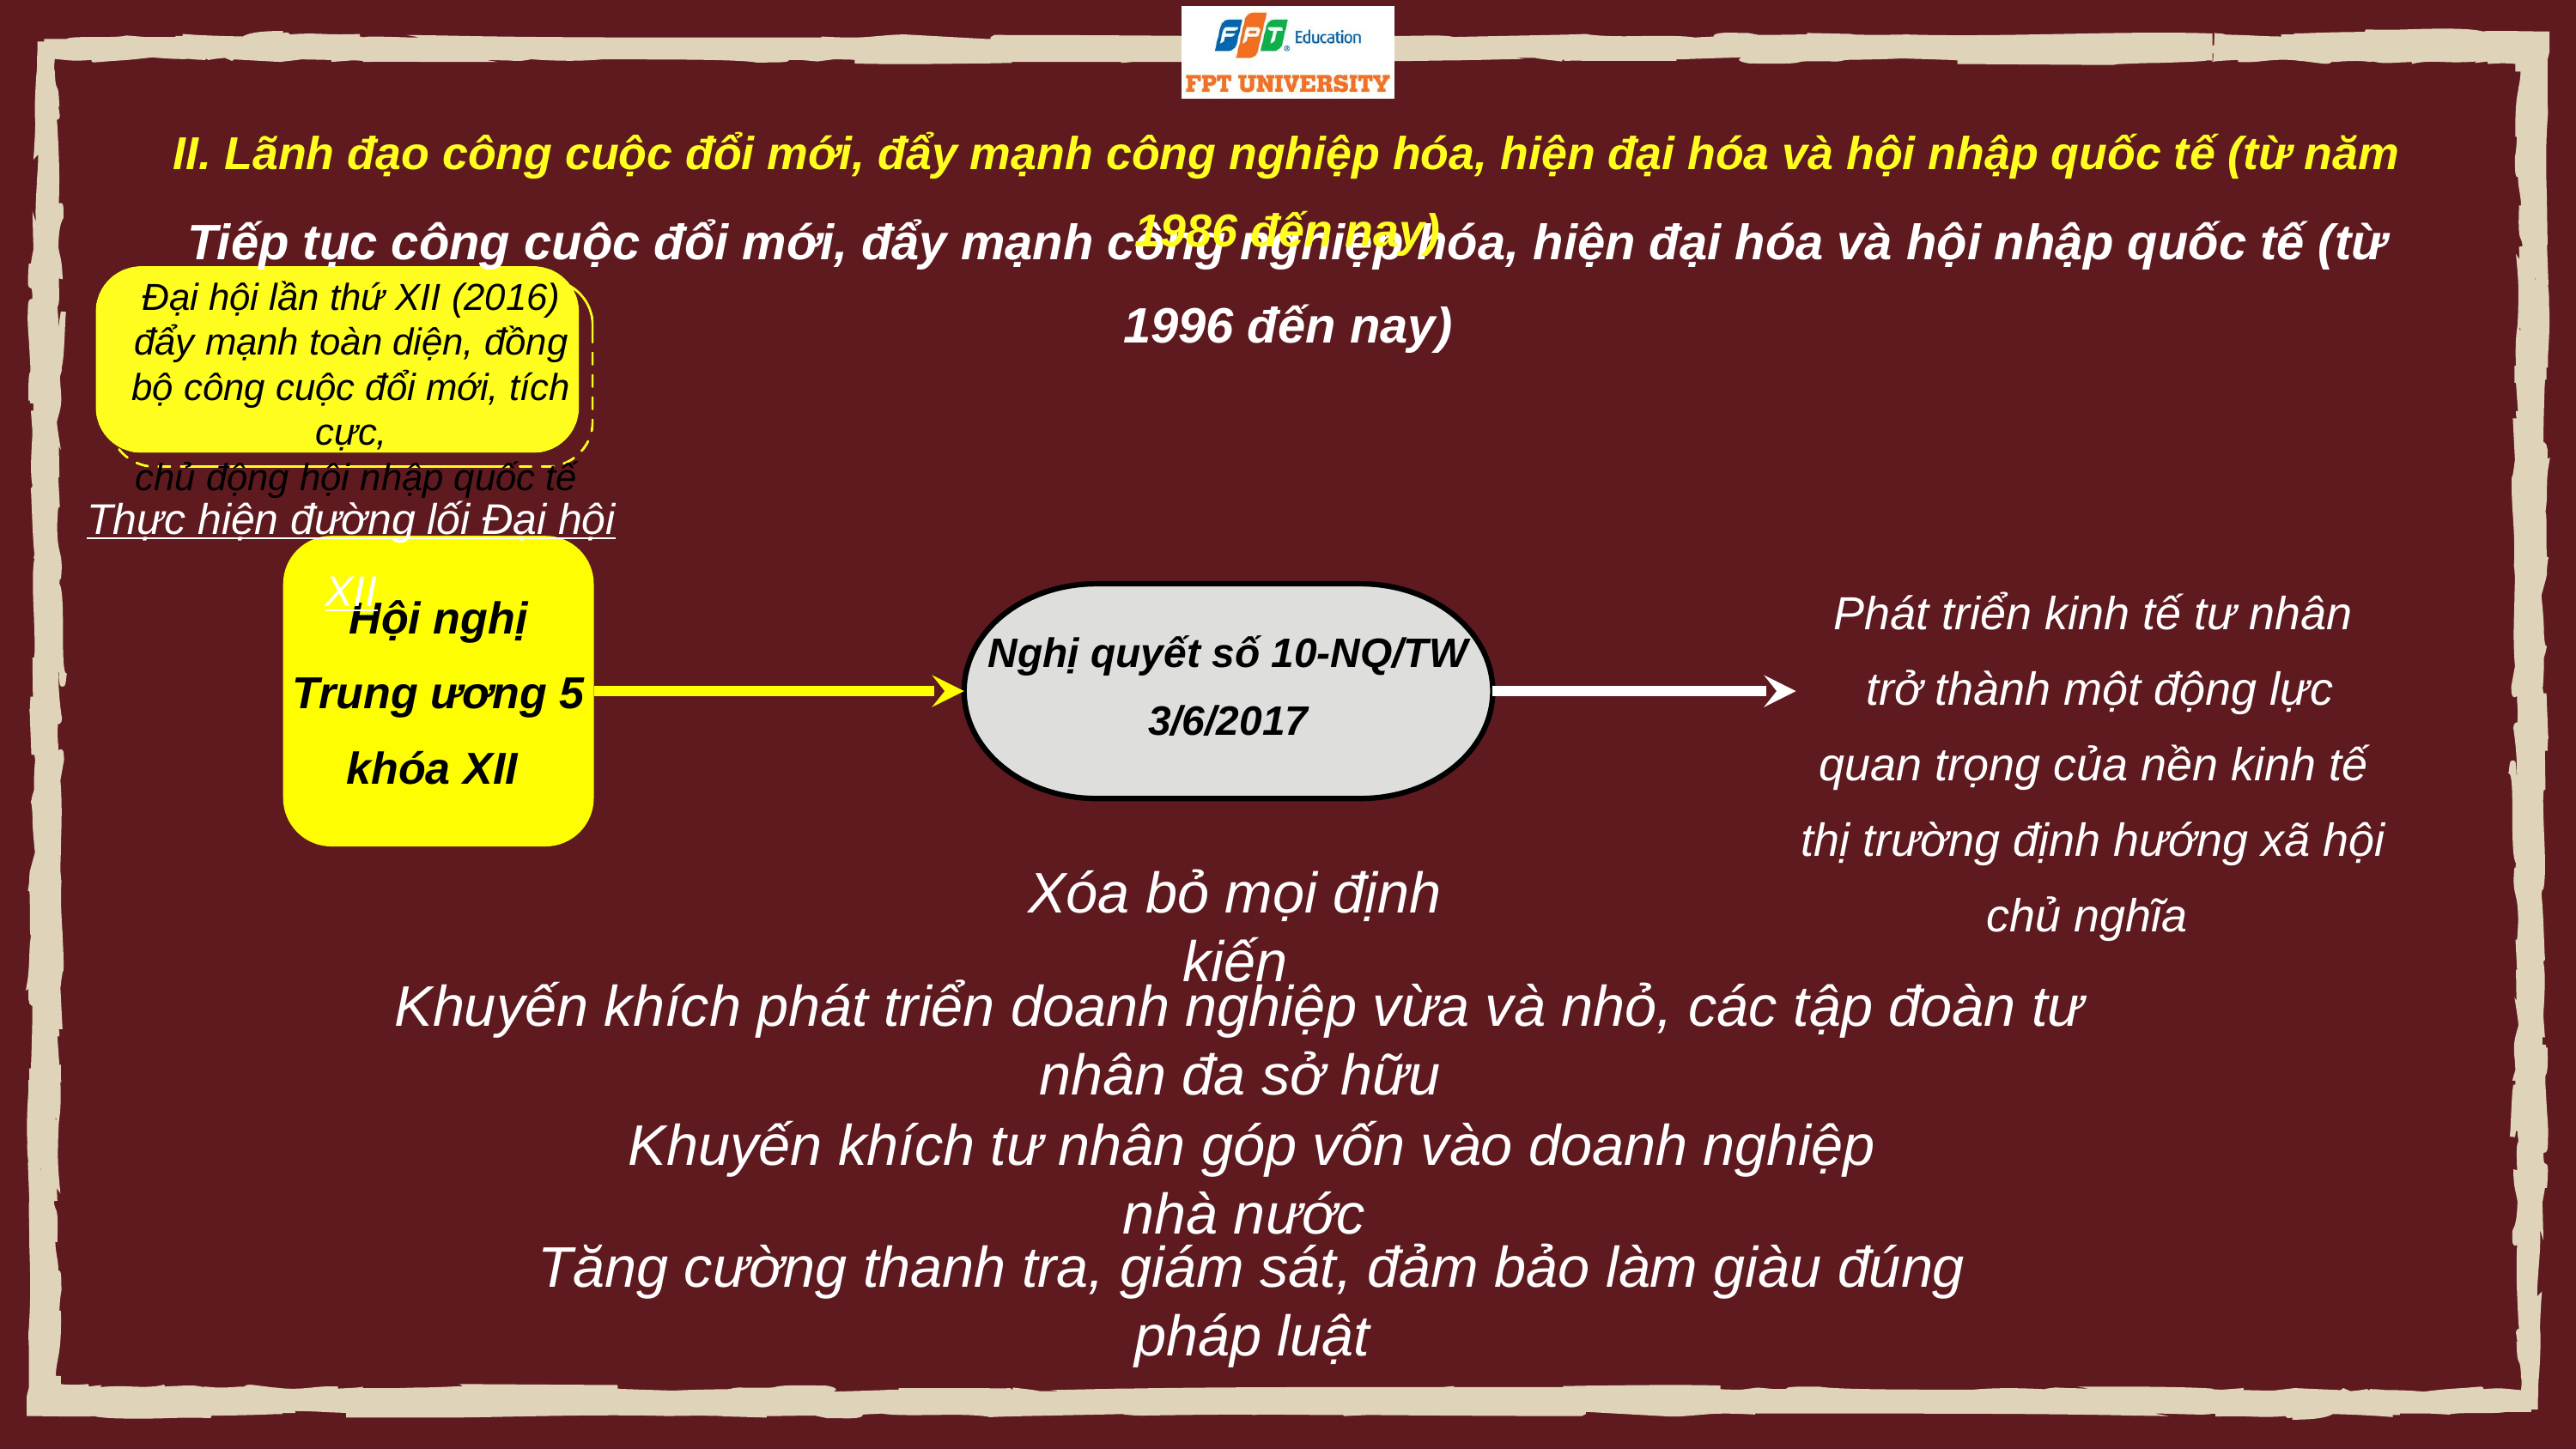

II. Lãnh đạo công cuộc đổi mới, đẩy mạnh công nghiệp hóa, hiện đại hóa và hội nhập quốc tế (từ năm 1986 đến nay)
Tiếp tục công cuộc đổi mới, đẩy mạnh công nghiệp hóa, hiện đại hóa và hội nhập quốc tế (từ 1996 đến nay)

Đại hội lần thứ XII (2016)
đẩy mạnh toàn diện, đồng bộ công cuộc đổi mới, tích cực,
 chủ động hội nhập quốc tế
Thực hiện đường lối Đại hội XII

Hội nghị Trung ương 5 khóa XII

Nghị quyết số 10-NQ/TW 3/6/2017
Phát triển kinh tế tư nhân
 trở thành một động lực quan trọng của nền kinh tế thị trường định hướng xã hội chủ nghĩa
Xóa bỏ mọi định kiến
Khuyến khích phát triển doanh nghiệp vừa và nhỏ, các tập đoàn tư nhân đa sở hữu
Khuyến khích tư nhân góp vốn vào doanh nghiệp nhà nước
Tăng cường thanh tra, giám sát, đảm bảo làm giàu đúng pháp luật